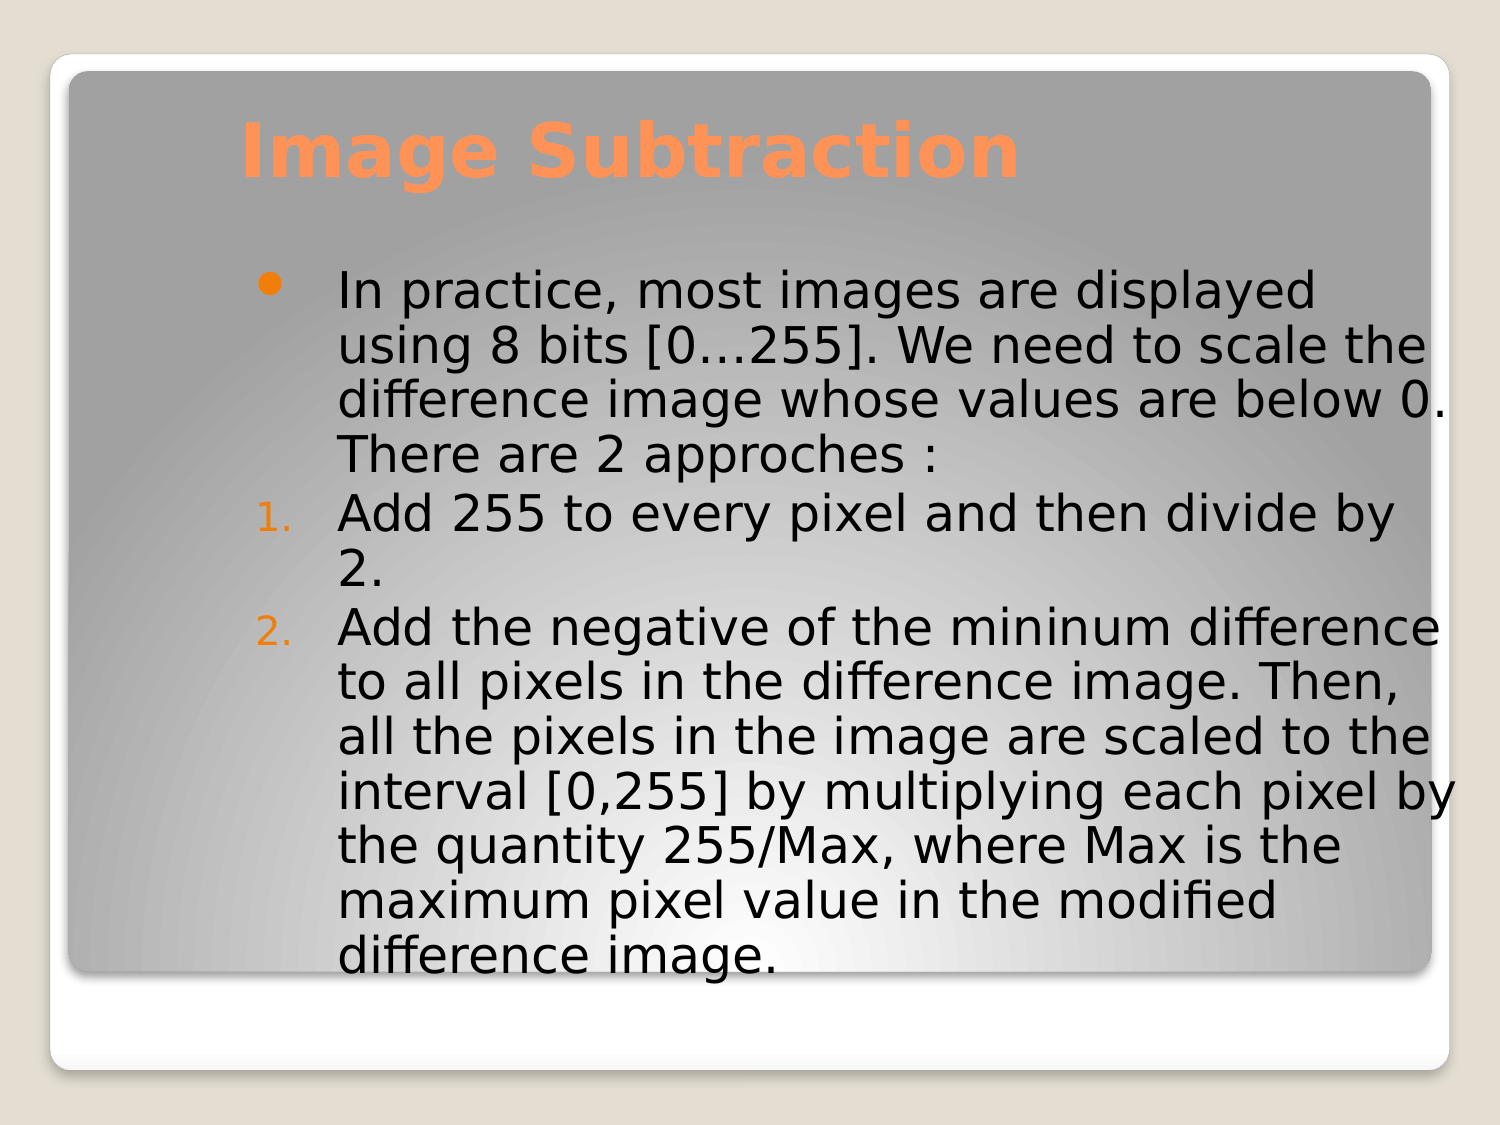

# Image Subtraction
In practice, most images are displayed using 8 bits [0…255]. We need to scale the difference image whose values are below 0. There are 2 approches :
Add 255 to every pixel and then divide by 2.
Add the negative of the mininum difference to all pixels in the difference image. Then, all the pixels in the image are scaled to the interval [0,255] by multiplying each pixel by the quantity 255/Max, where Max is the maximum pixel value in the modified difference image.